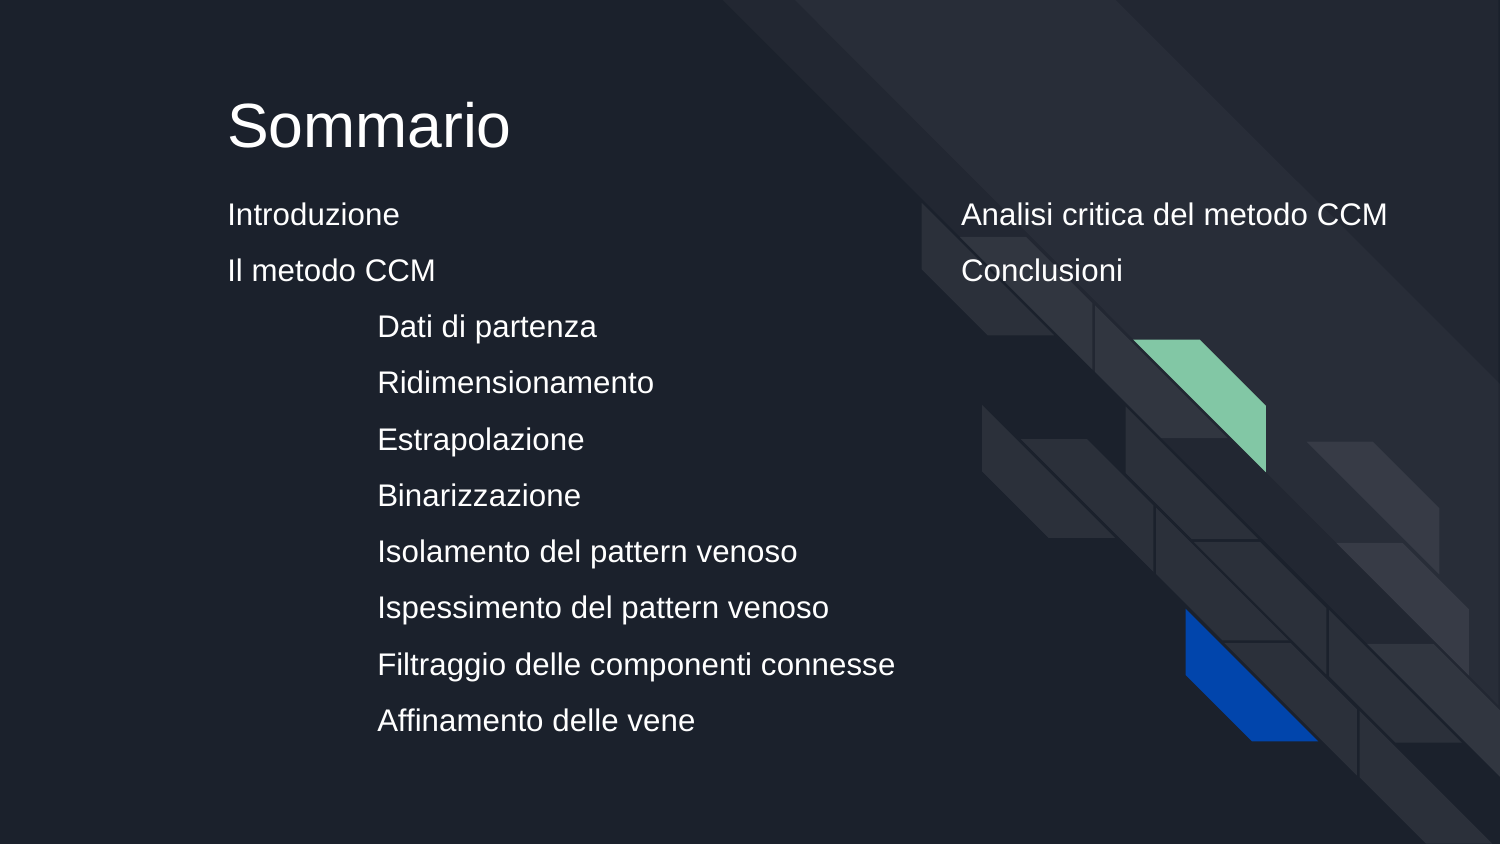

Sommario
Introduzione
Il metodo CCM
	Dati di partenza
	Ridimensionamento
	Estrapolazione
	Binarizzazione
	Isolamento del pattern venoso
	Ispessimento del pattern venoso
	Filtraggio delle componenti connesse
	Affinamento delle vene
Analisi critica del metodo CCM
Conclusioni